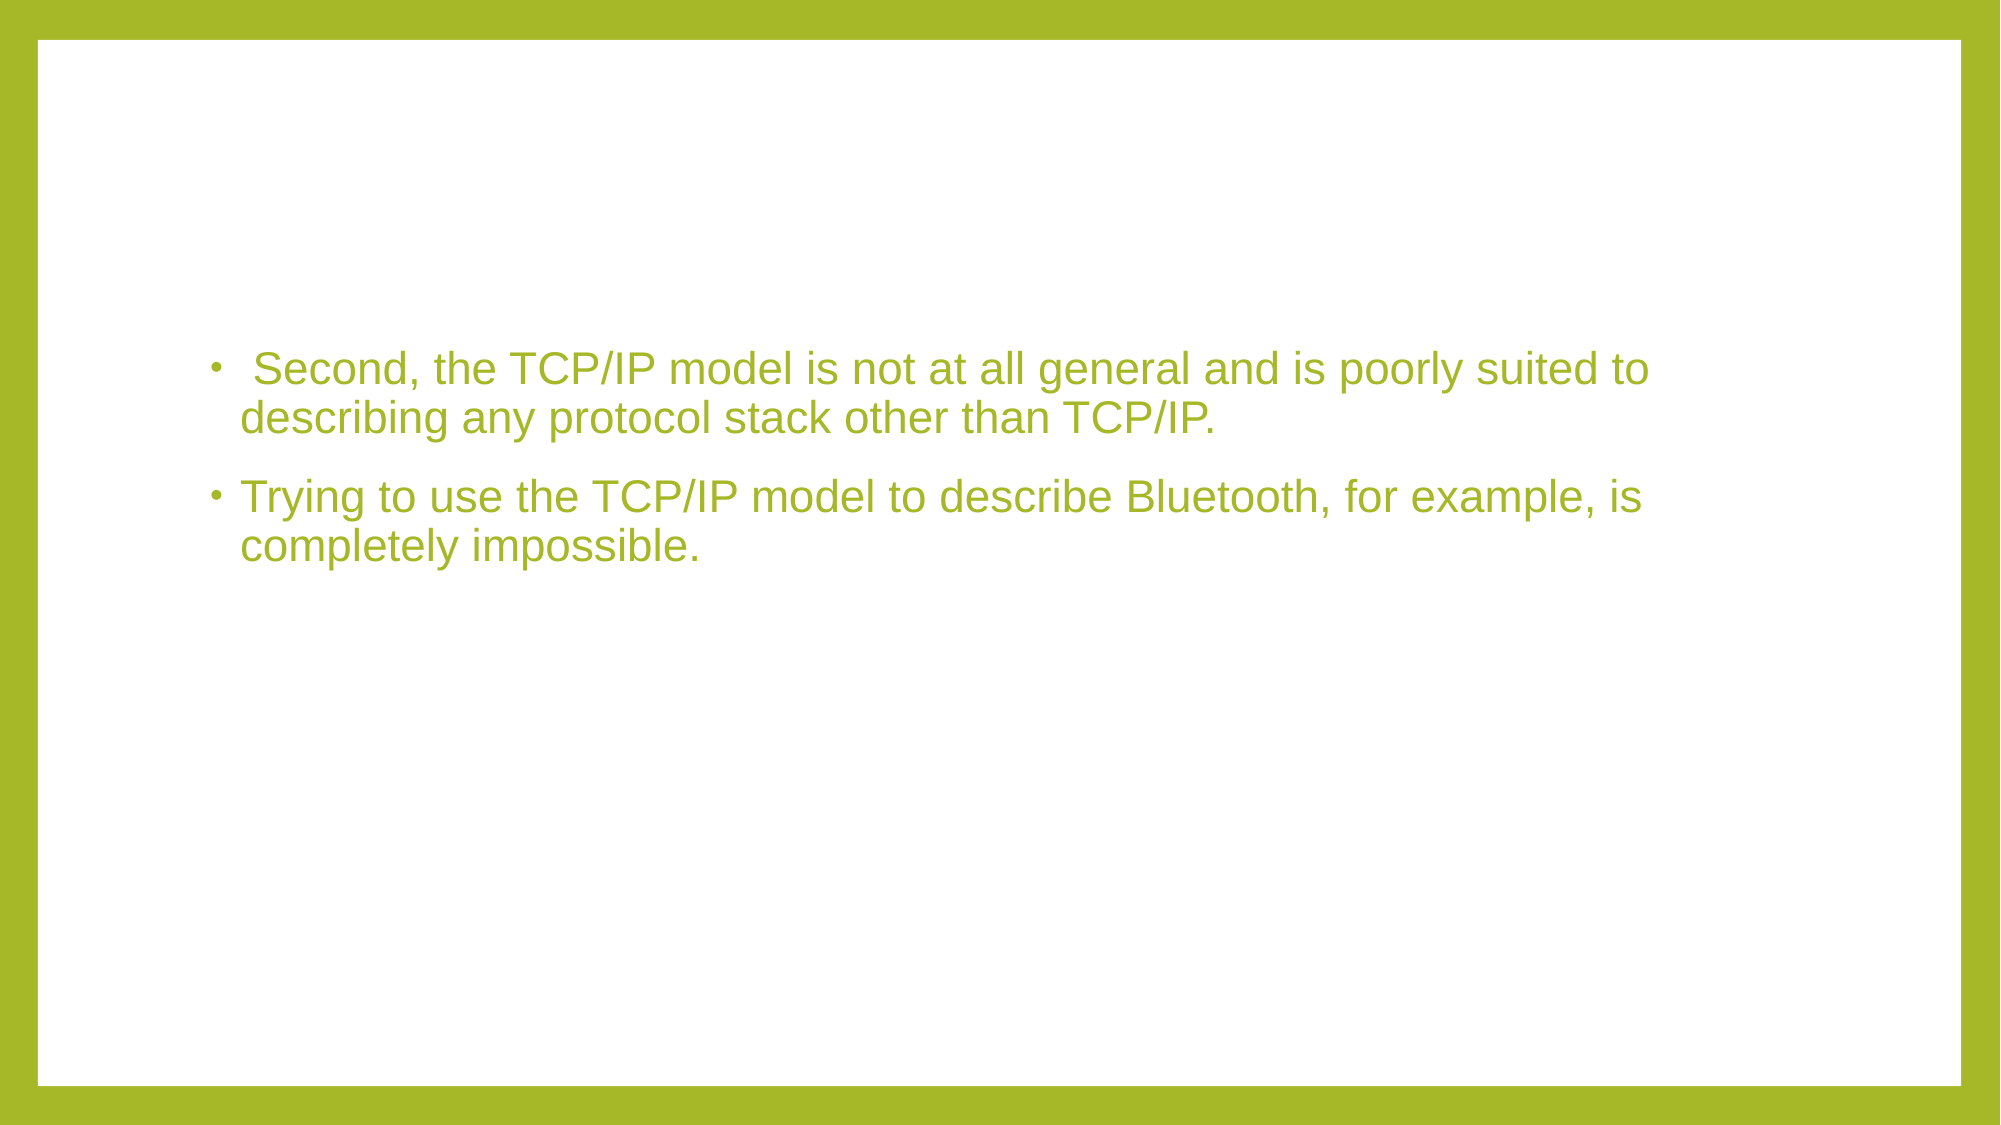

#
 Second, the TCP/IP model is not at all general and is poorly suited to describing any protocol stack other than TCP/IP.
Trying to use the TCP/IP model to describe Bluetooth, for example, is completely impossible.